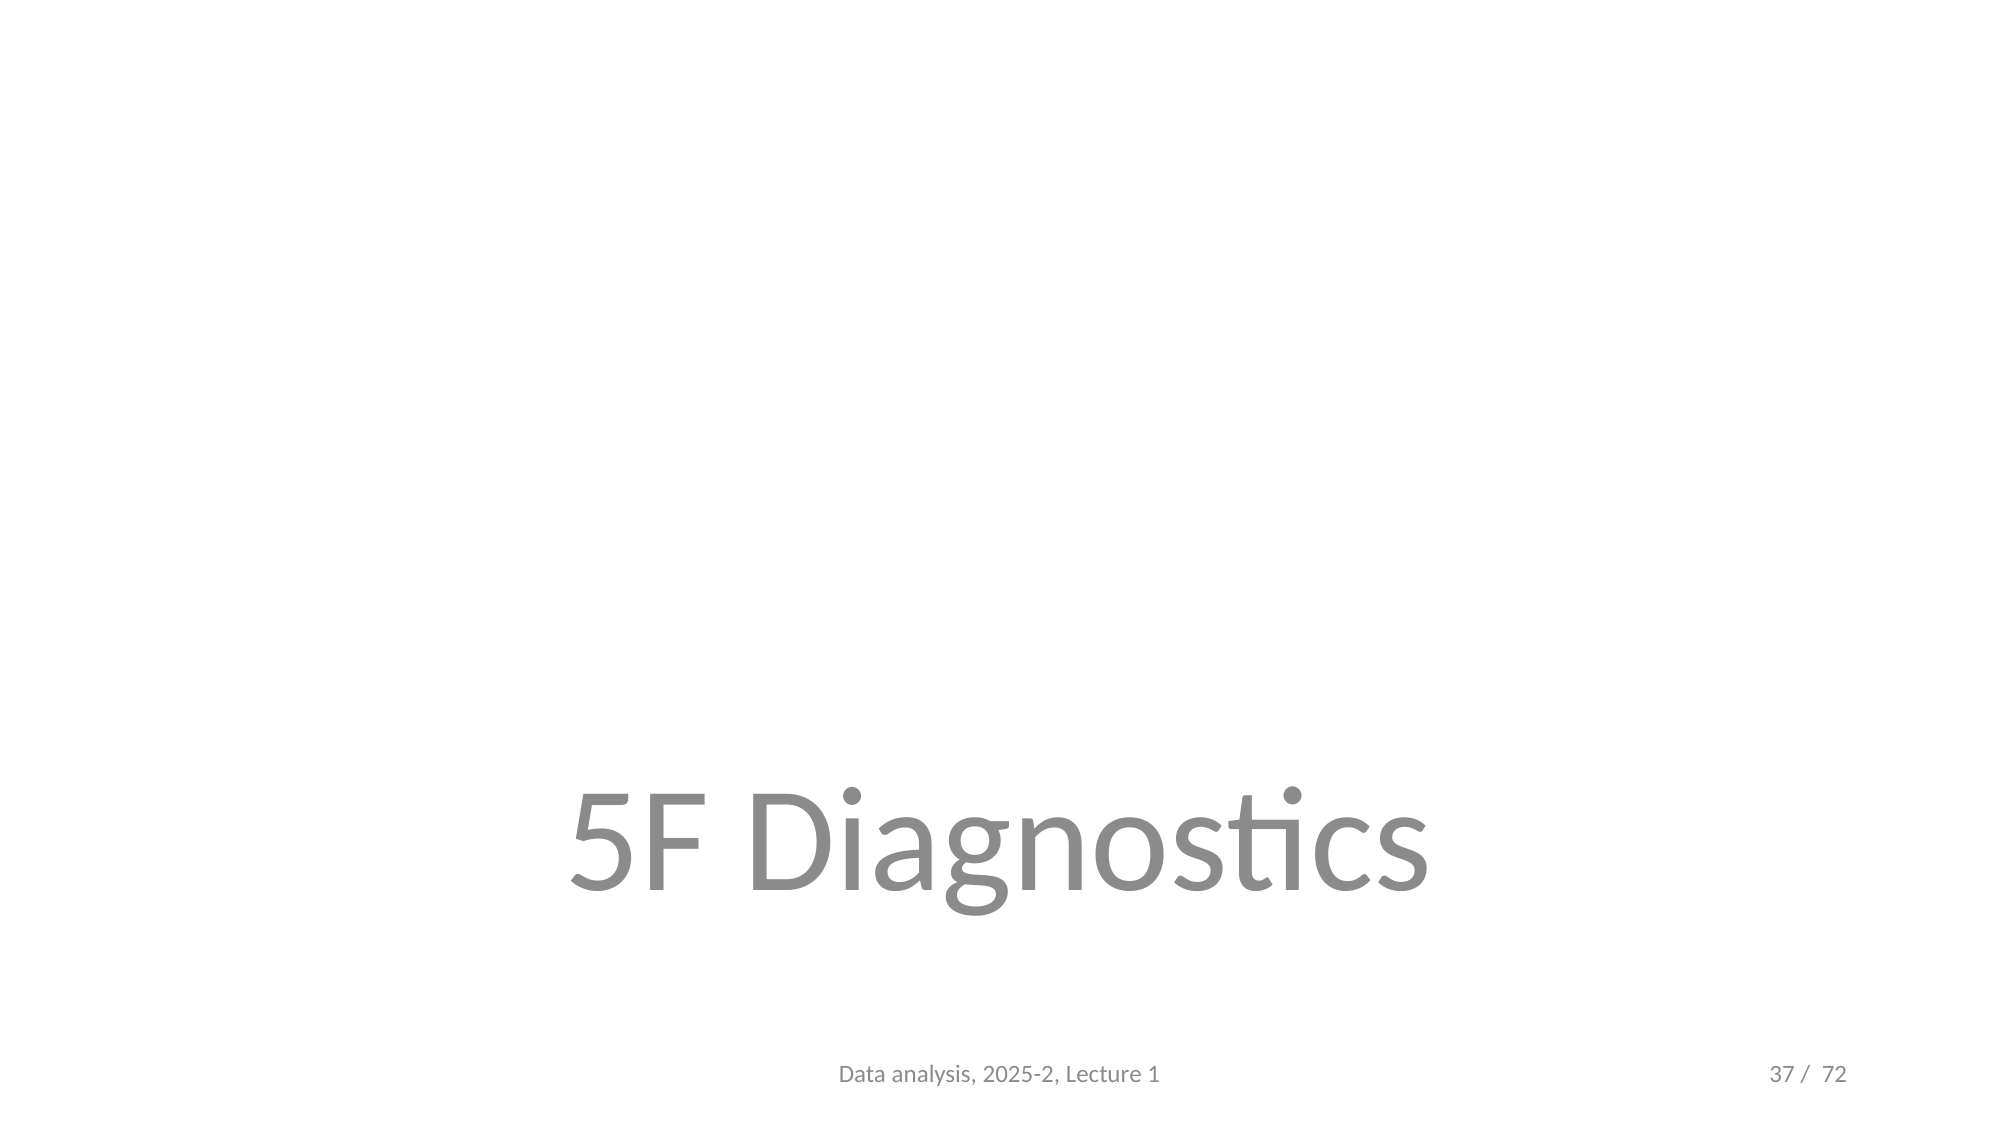

#
5F Diagnostics
Data analysis, 2025-2, Lecture 1
37 /  72